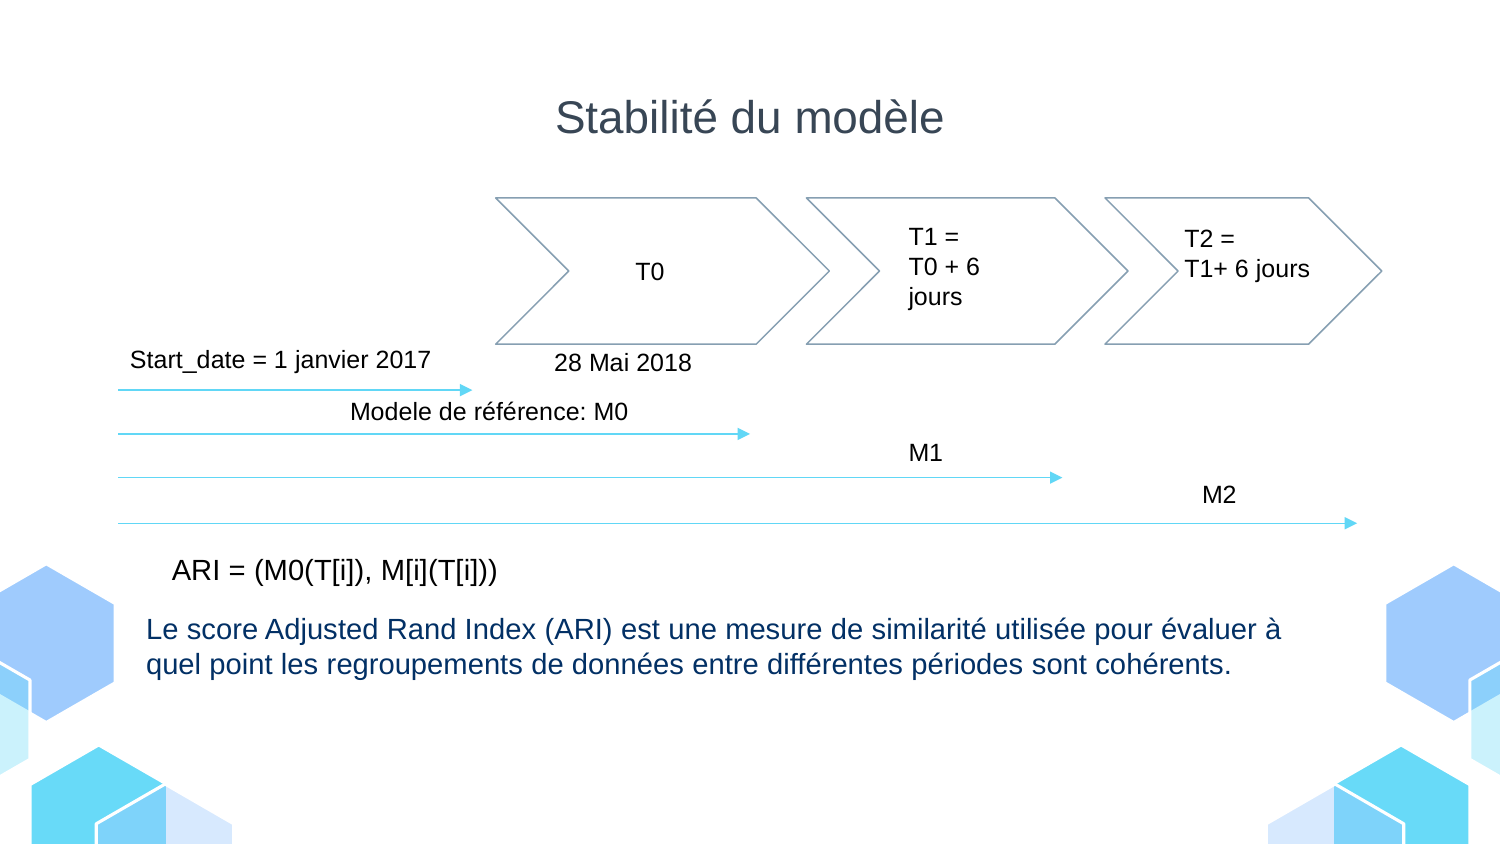

# Stabilité du modèle

T1 =
T0 + 6 jours
T2 =
T1+ 6 jours

T0
Start_date = 1 janvier 2017
28 Mai 2018
Modele de référence: M0
M1
M2
ARI = (M0(T[i]), M[i](T[i]))
Le score Adjusted Rand Index (ARI) est une mesure de similarité utilisée pour évaluer à
quel point les regroupements de données entre différentes périodes sont cohérents.